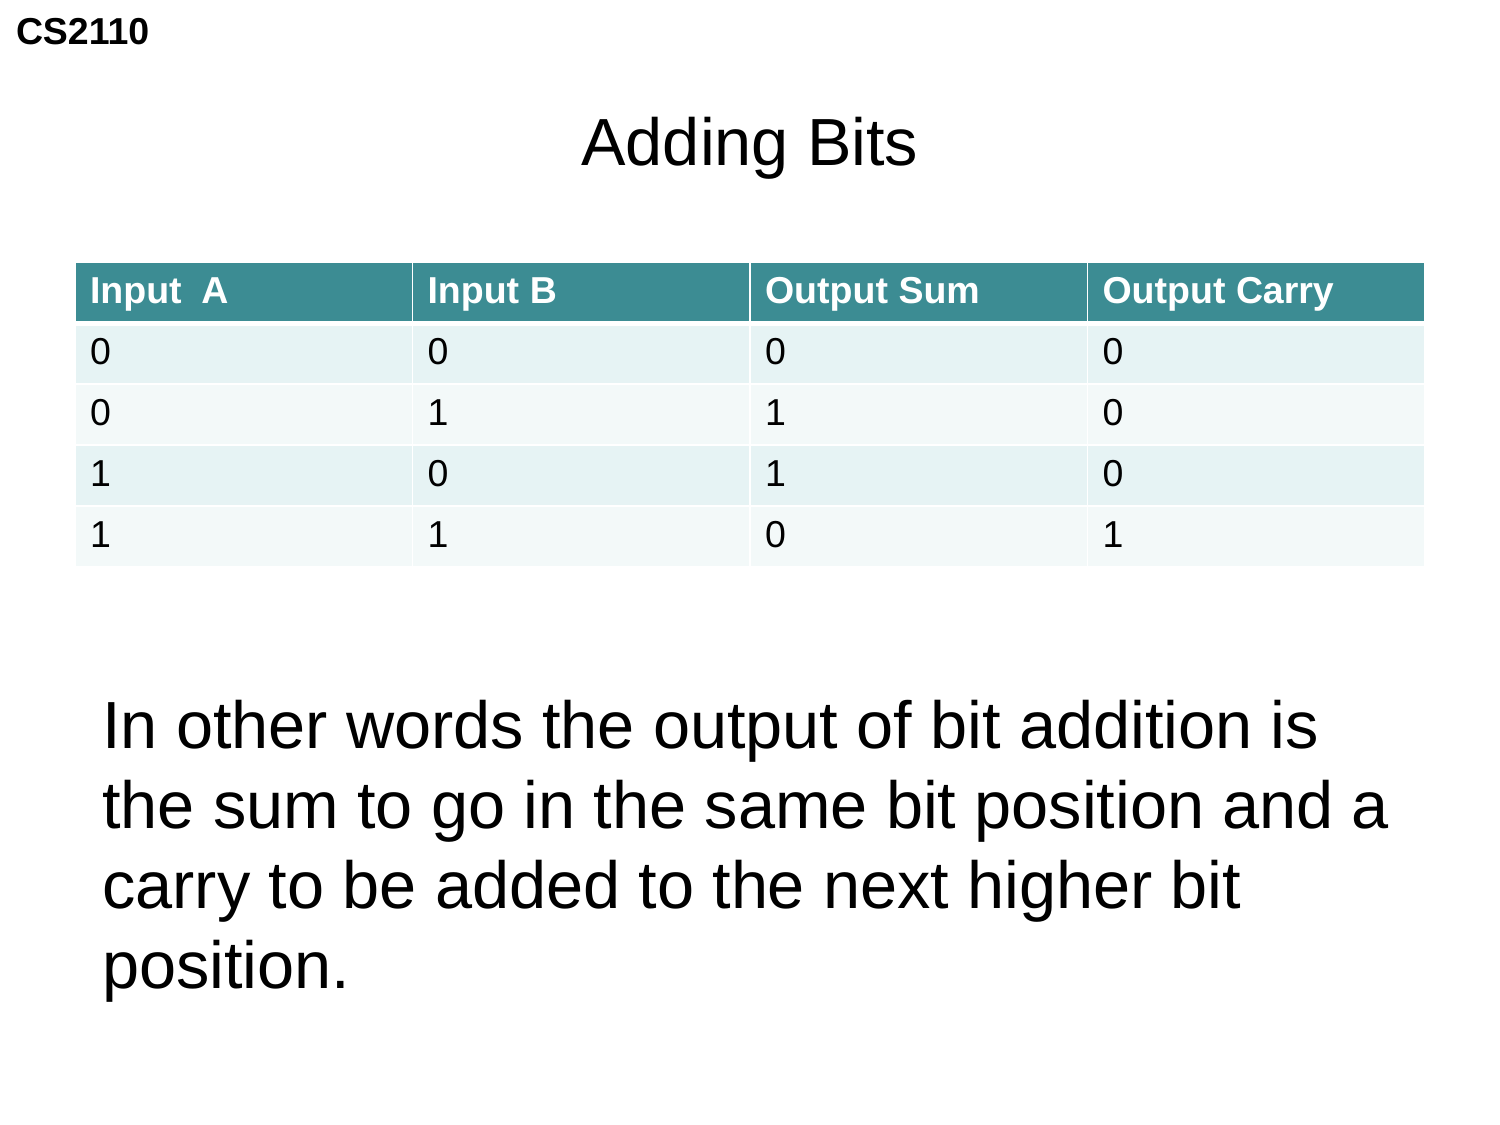

# Adding Bits
| Input A | Input B | Output Sum | Output Carry |
| --- | --- | --- | --- |
| 0 | 0 | 0 | 0 |
| 0 | 1 | 1 | 0 |
| 1 | 0 | 1 | 0 |
| 1 | 1 | 0 | 1 |
In other words the output of bit addition is the sum to go in the same bit position and a carry to be added to the next higher bit position.